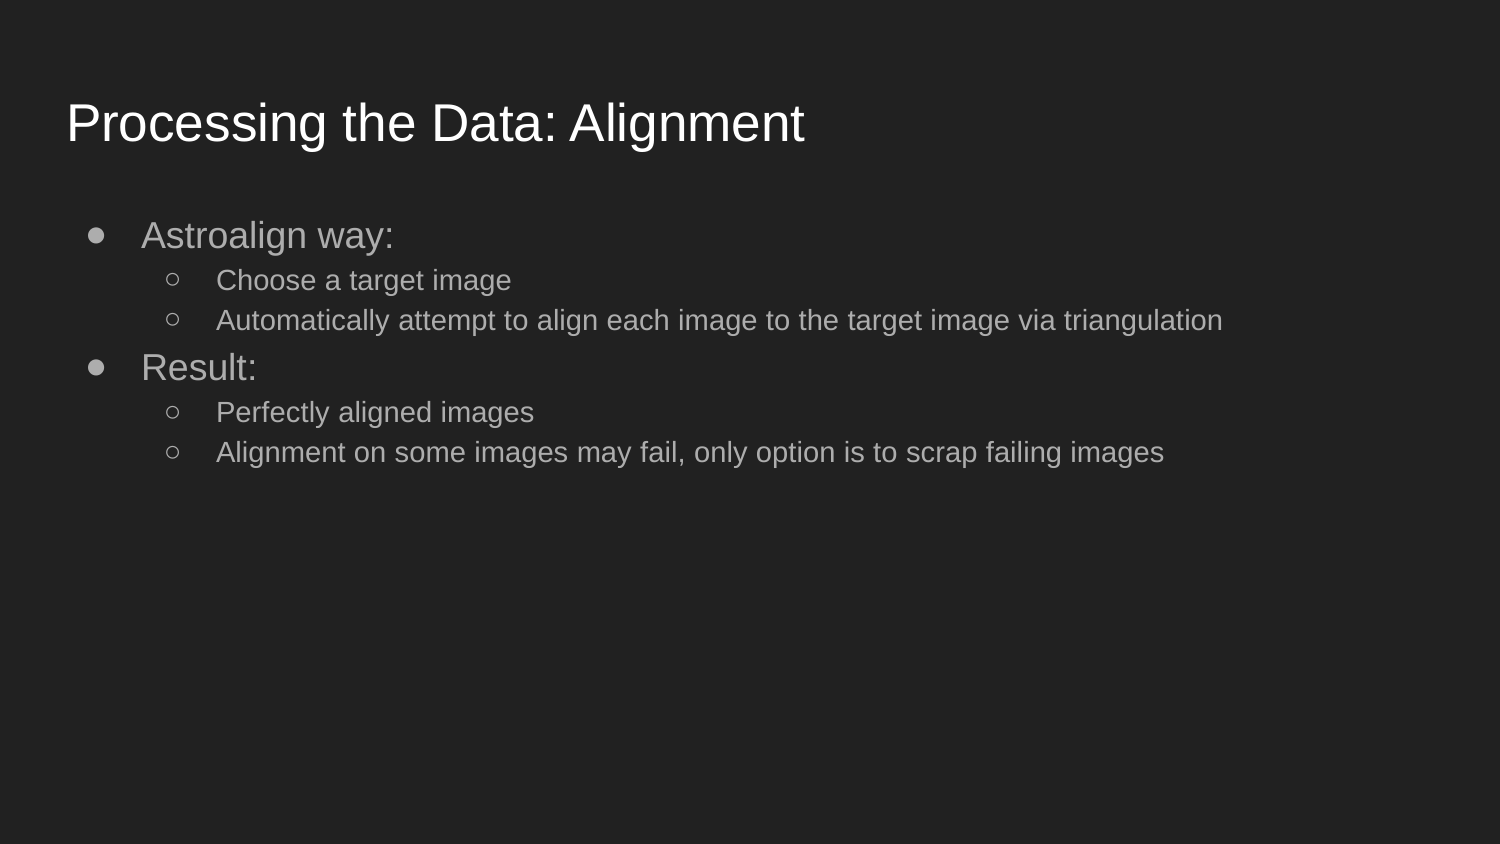

# Processing the Data: Alignment
Astroalign way:
Choose a target image
Automatically attempt to align each image to the target image via triangulation
Result:
Perfectly aligned images
Alignment on some images may fail, only option is to scrap failing images